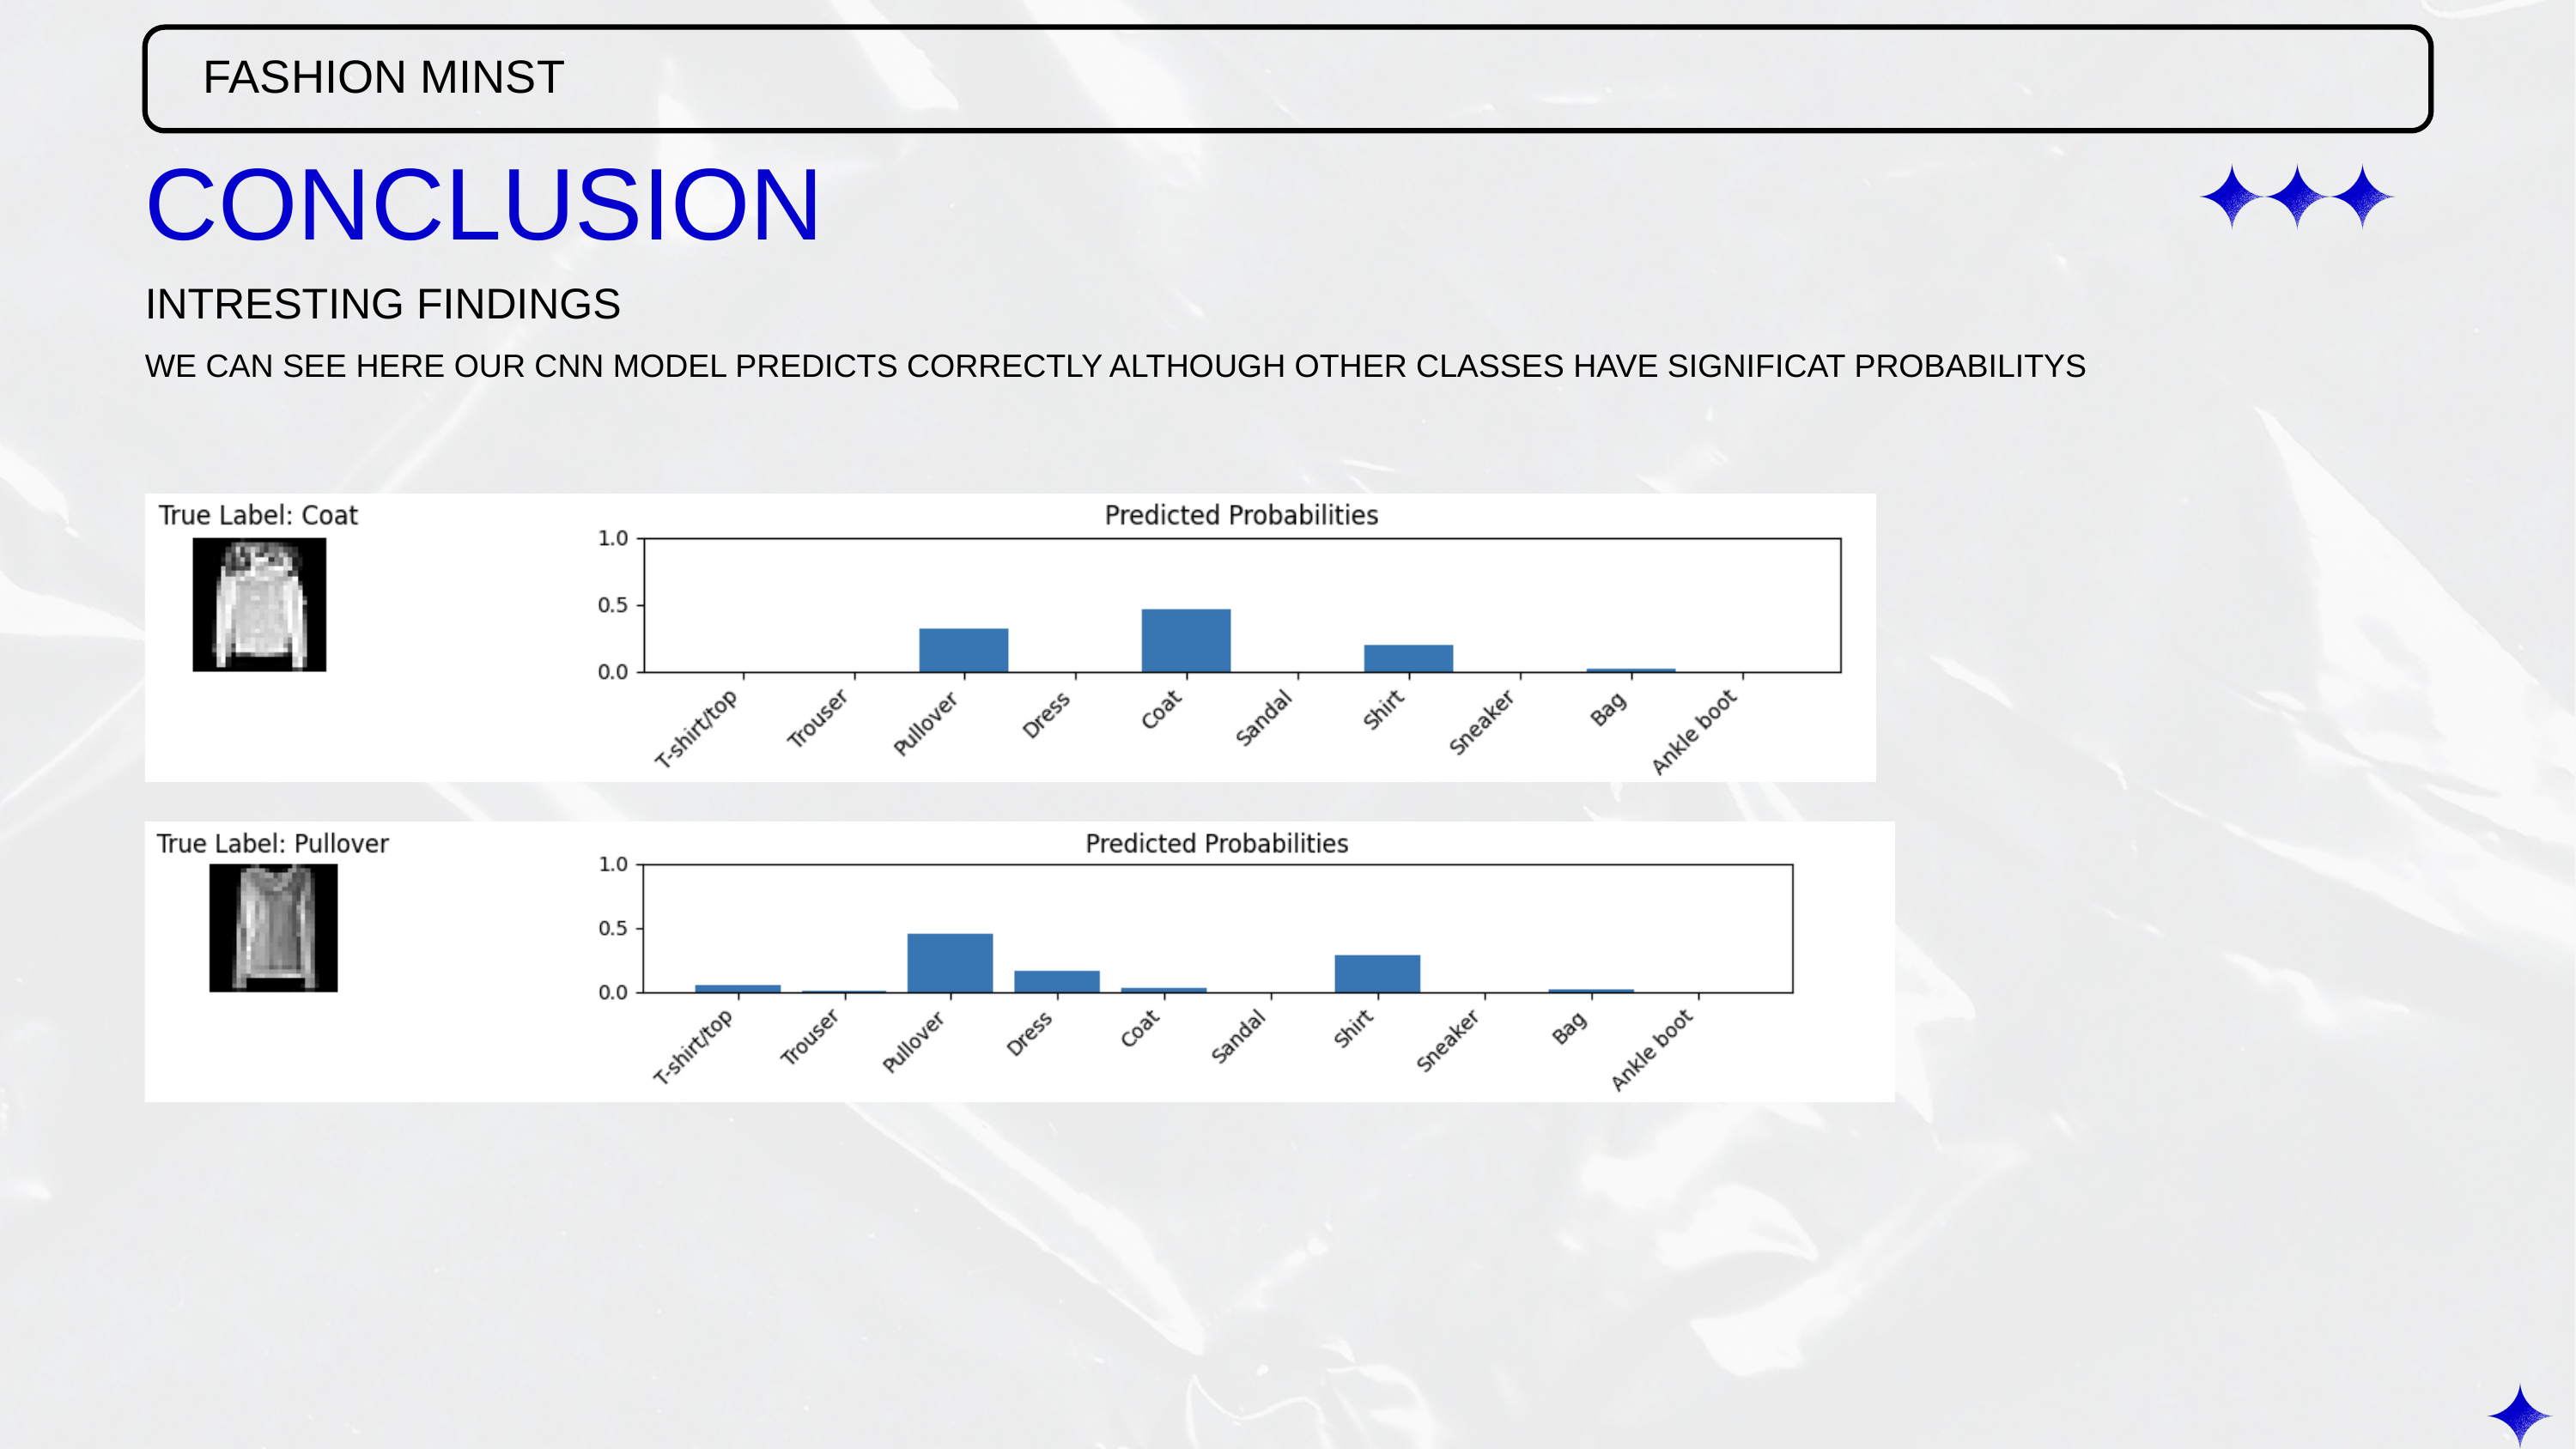

FASHION MINST
CONCLUSION

INTRESTING FINDINGS
WE CAN SEE HERE OUR CNN MODEL PREDICTS CORRECTLY ALTHOUGH OTHER CLASSES HAVE SIGNIFICAT PROBABILITYS